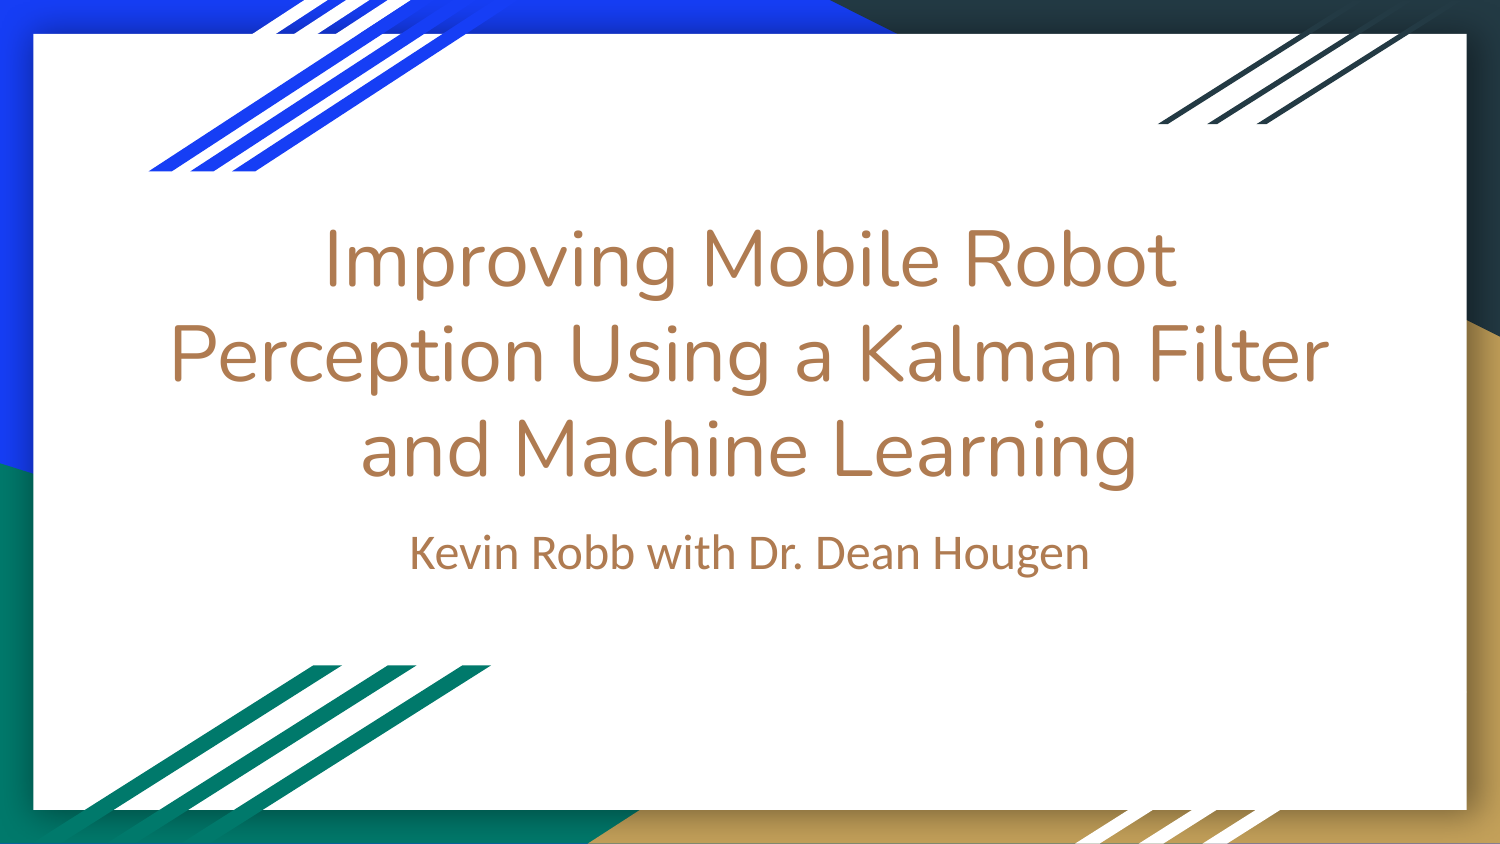

# Improving Mobile Robot Perception Using a Kalman Filter and Machine Learning
Kevin Robb with Dr. Dean Hougen